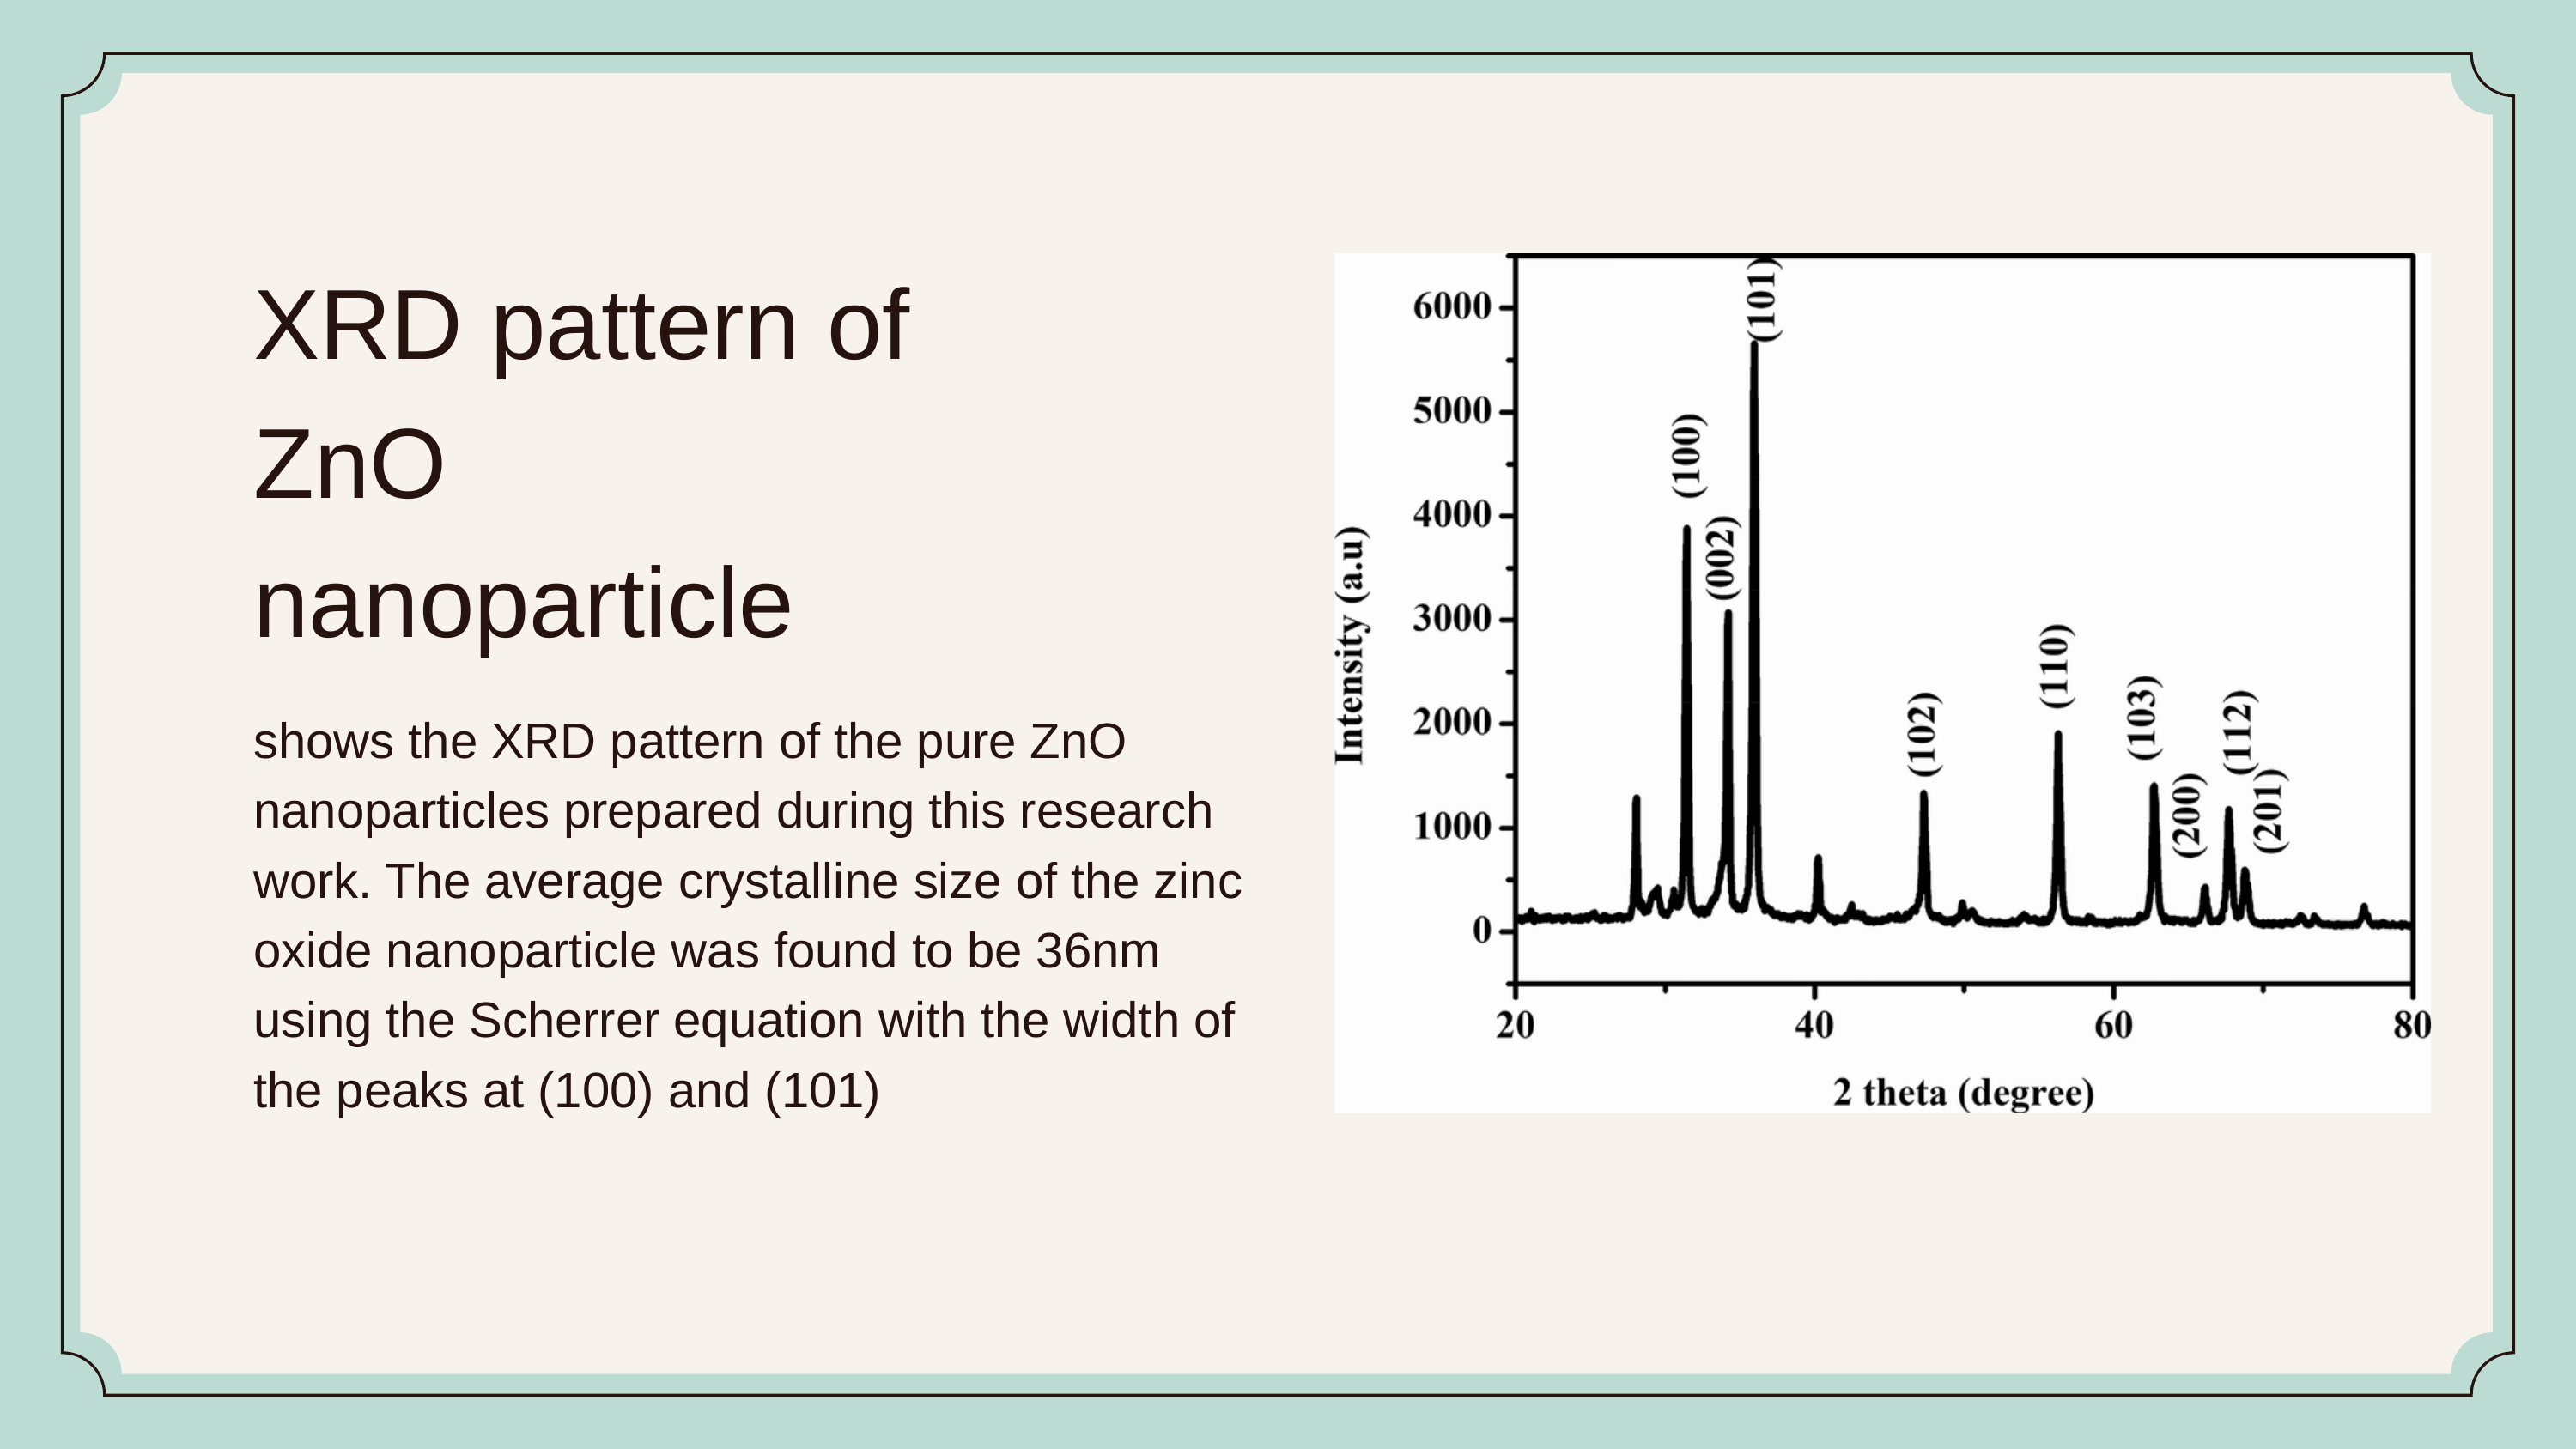

XRD pattern of ZnO nanoparticle

shows the XRD pattern of the pure ZnO nanoparticles prepared during this research work. The average crystalline size of the zinc oxide nanoparticle was found to be 36nm using the Scherrer equation with the width of the peaks at (100) and (101)